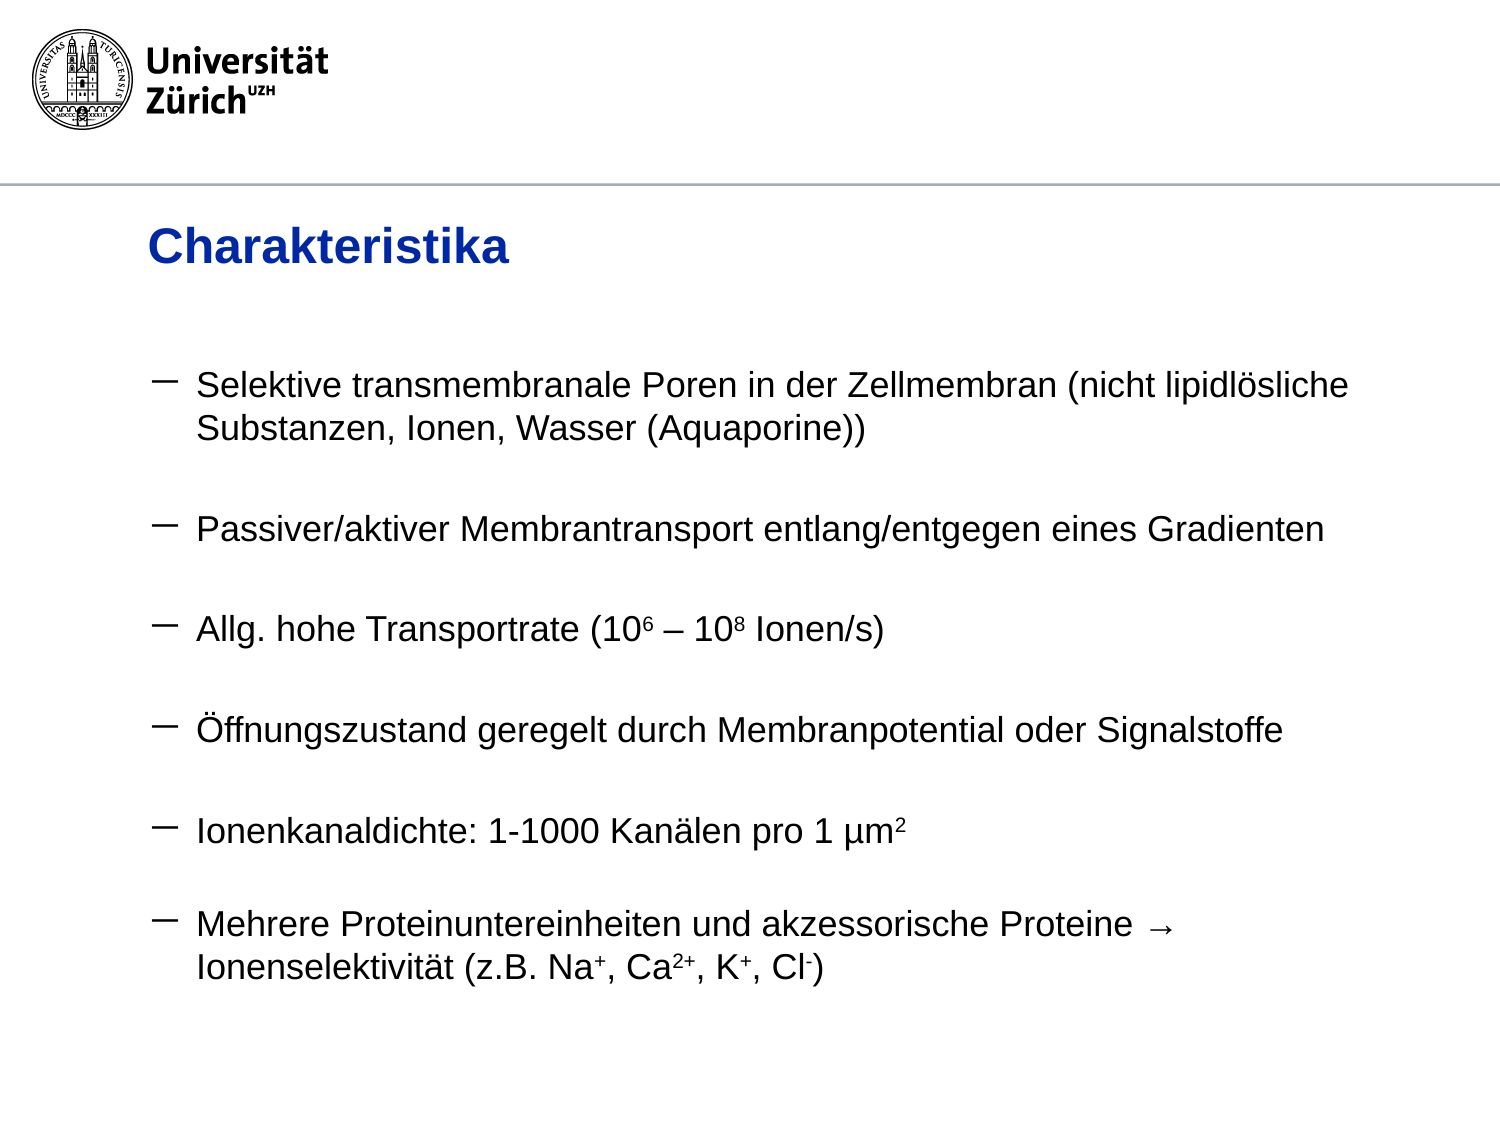

# Charakteristika
Selektive transmembranale Poren in der Zellmembran (nicht lipidlösliche Substanzen, Ionen, Wasser (Aquaporine))
Passiver/aktiver Membrantransport entlang/entgegen eines Gradienten
Allg. hohe Transportrate (106 – 108 Ionen/s)
Öffnungszustand geregelt durch Membranpotential oder Signalstoffe
Ionenkanaldichte: 1-1000 Kanälen pro 1 µm2
Mehrere Proteinuntereinheiten und akzessorische Proteine → Ionenselektivität (z.B. Na+, Ca2+, K+, Cl-)